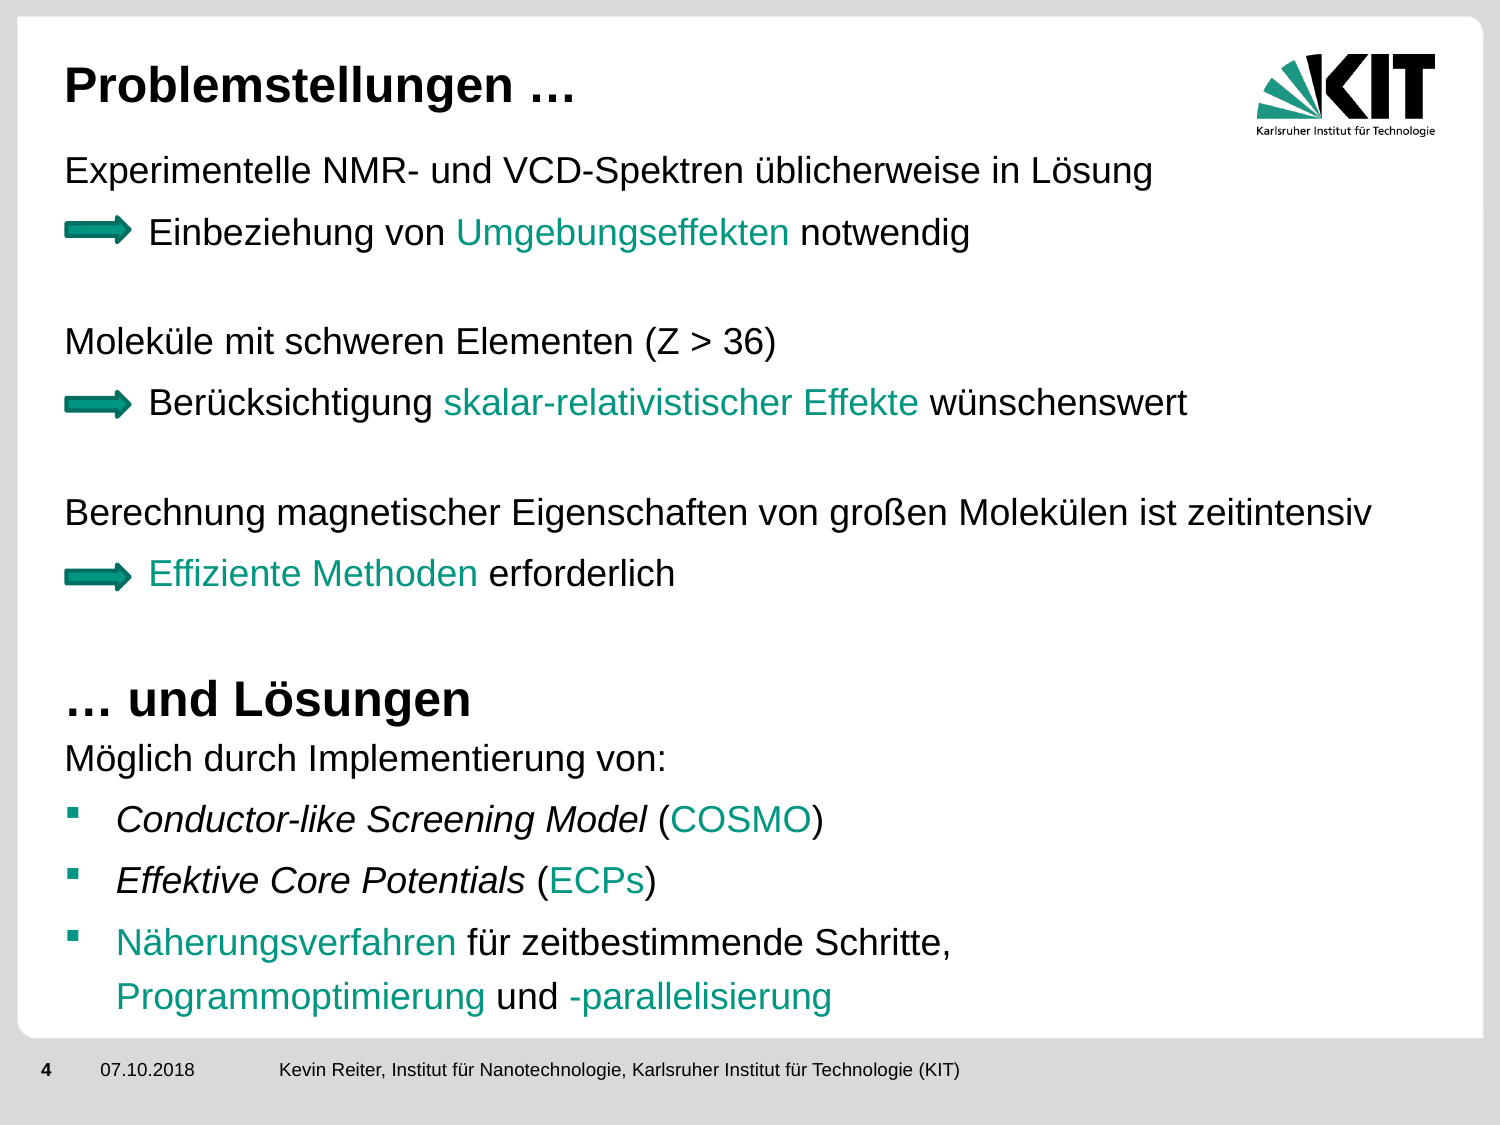

# Problemstellungen …
Experimentelle NMR- und VCD-Spektren üblicherweise in Lösung
        Einbeziehung von Umgebungseffekten notwendig

Moleküle mit schweren Elementen (Z > 36)
        Berücksichtigung skalar-relativistischer Effekte wünschenswert

Berechnung magnetischer Eigenschaften von großen Molekülen ist zeitintensiv
        Effiziente Methoden erforderlich

Möglich durch Implementierung von:
Conductor-like Screening Model (COSMO)
Effektive Core Potentials (ECPs)
Näherungsverfahren für zeitbestimmende Schritte,
Programmoptimierung und -parallelisierung

… und Lösungen
Kevin Reiter, Institut für Nanotechnologie, Karlsruher Institut für Technologie (KIT)